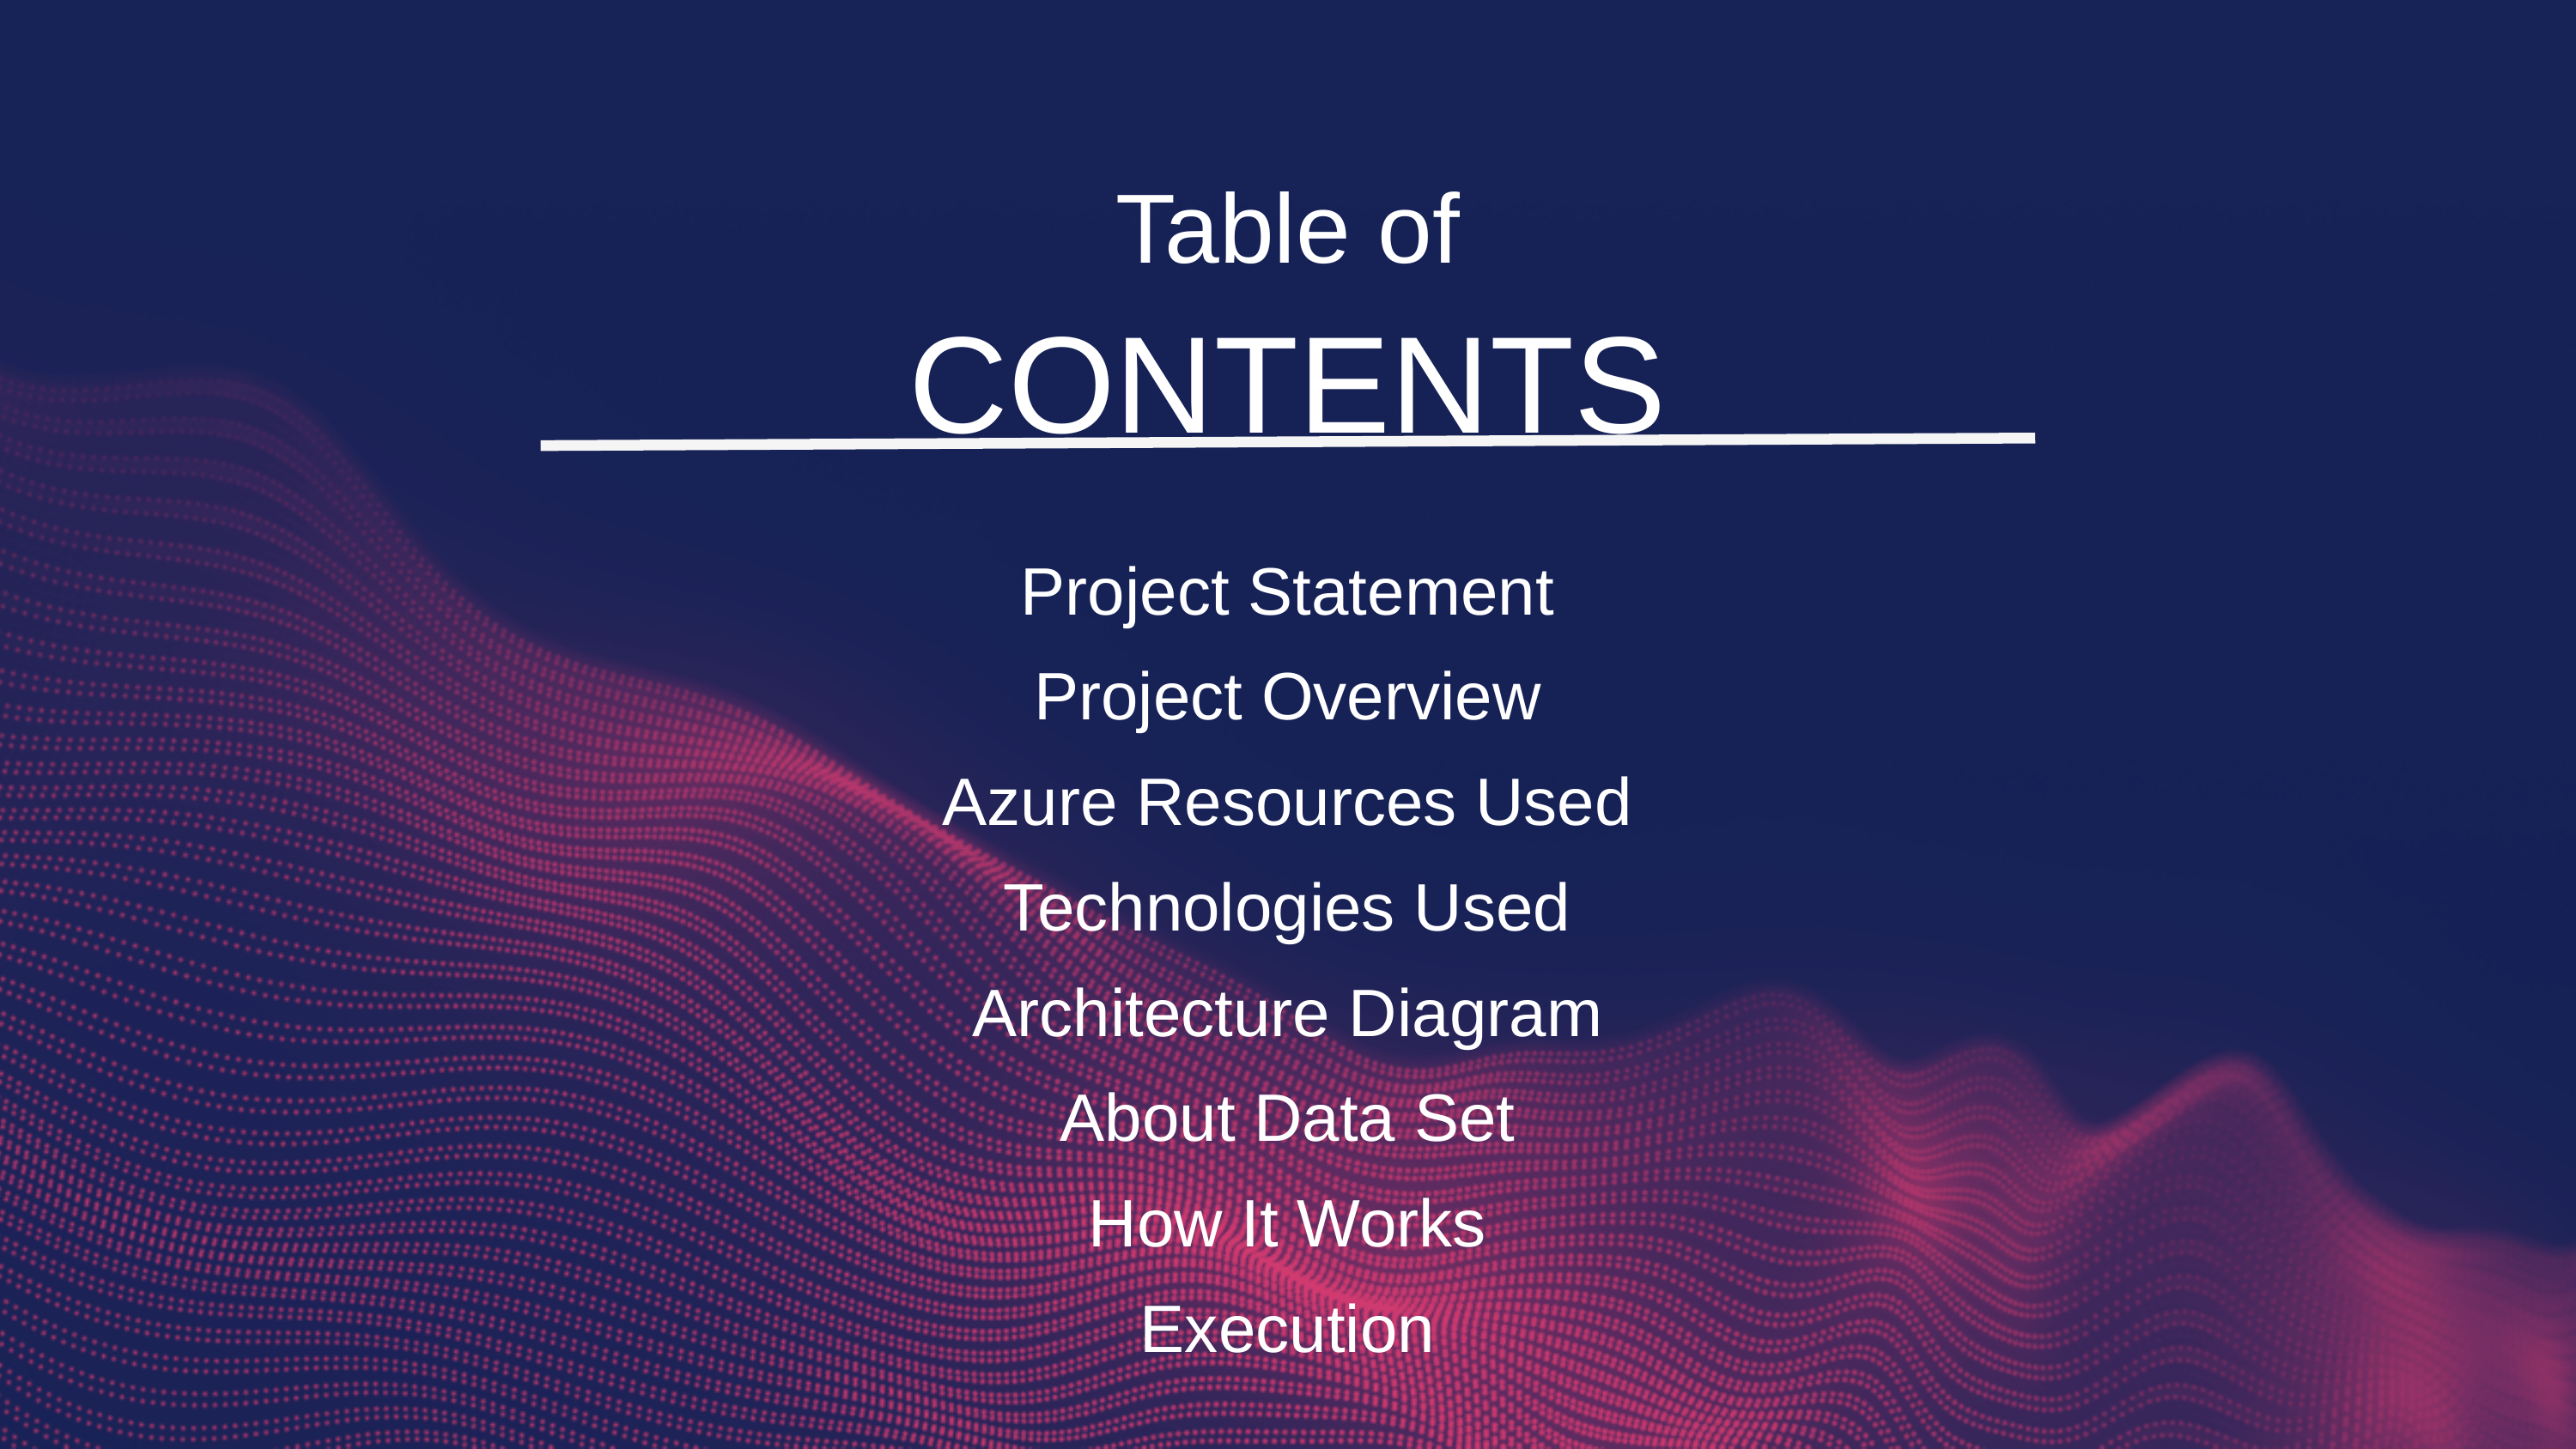

Table of
CONTENTS
Project Statement
Project Overview
Azure Resources Used
Technologies Used
Architecture Diagram
About Data Set
How It Works
Execution